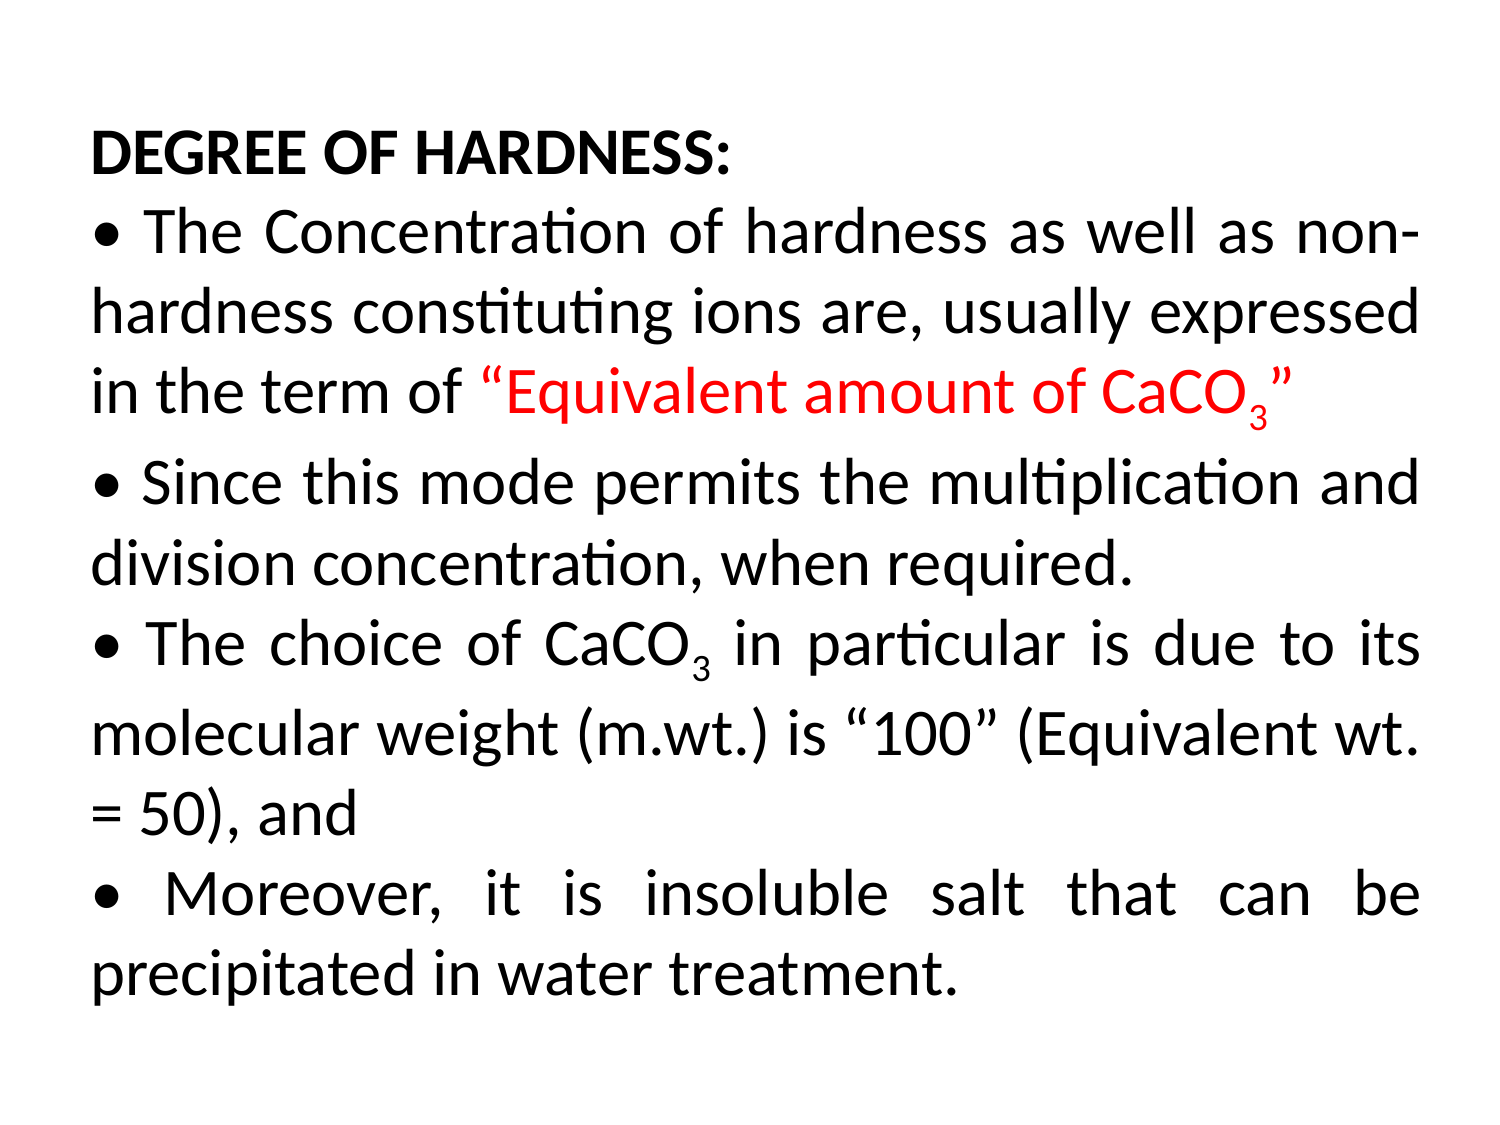

DEGREE OF HARDNESS:
• The Concentration of hardness as well as non-hardness constituting ions are, usually expressed in the term of “Equivalent amount of CaCO3”
• Since this mode permits the multiplication and division concentration, when required.
• The choice of CaCO3 in particular is due to its molecular weight (m.wt.) is “100” (Equivalent wt. = 50), and
• Moreover, it is insoluble salt that can be precipitated in water treatment.